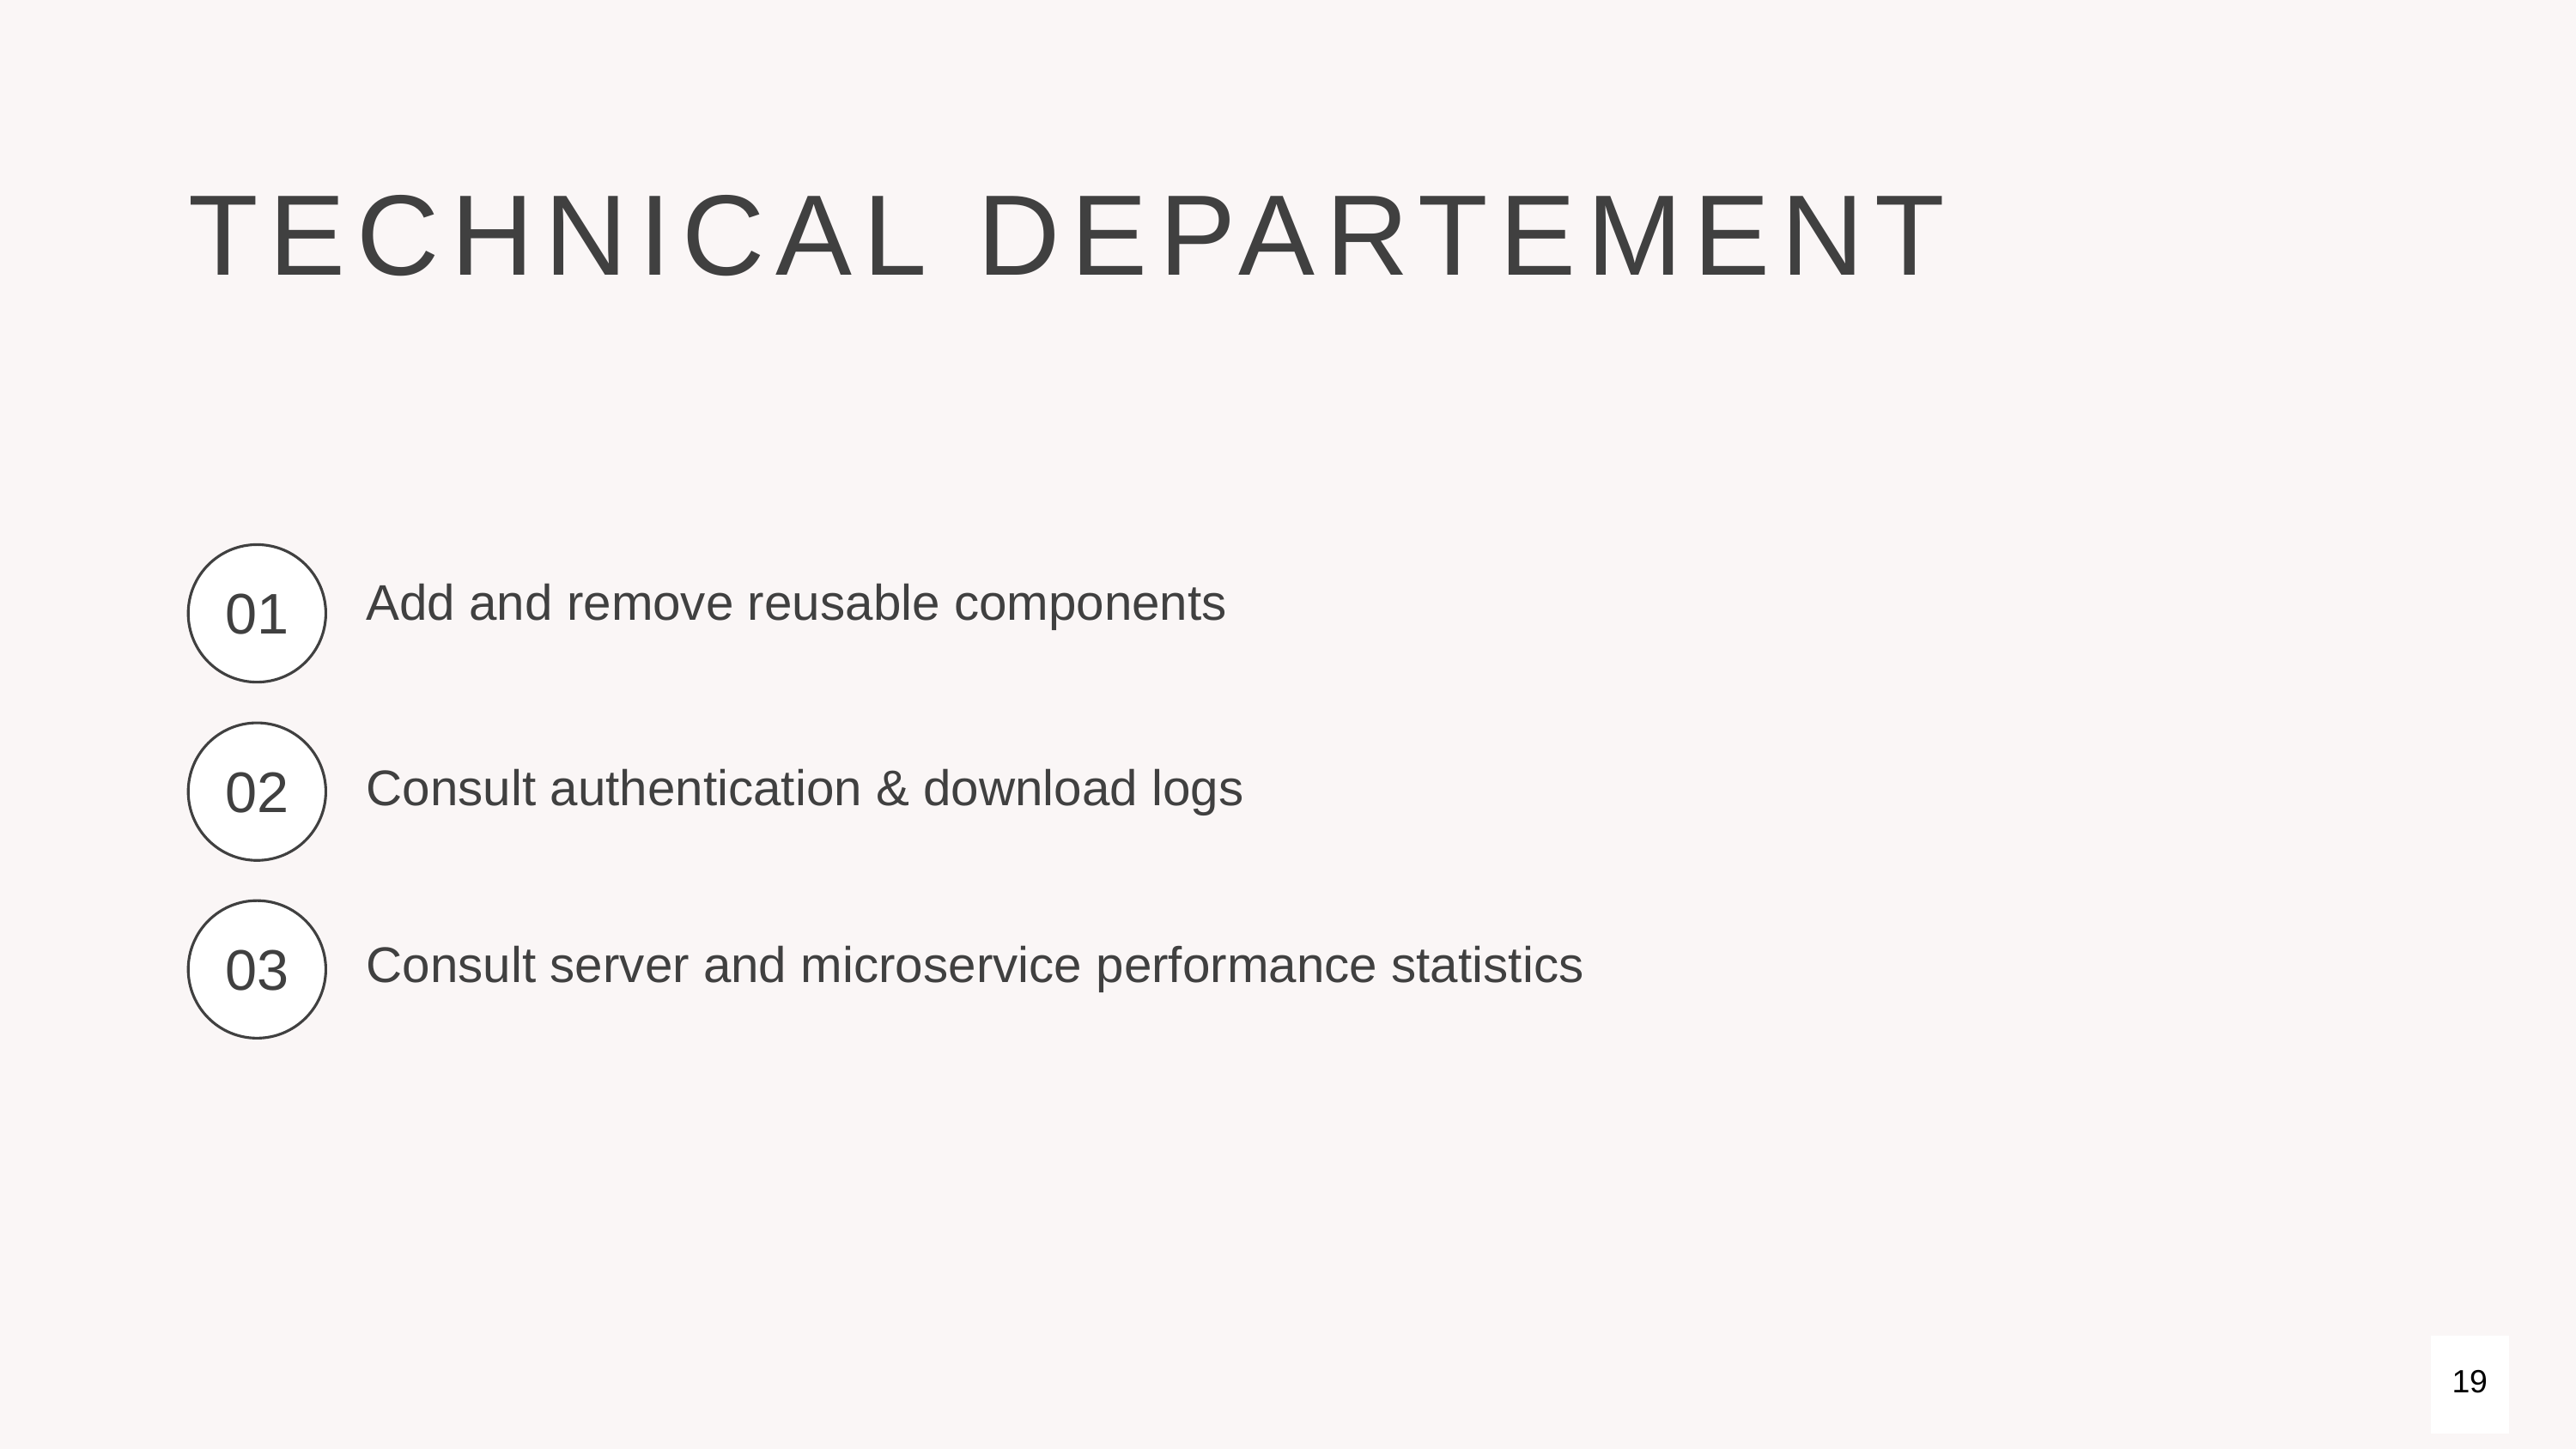

TECHNICAL DEPARTEMENT

01
Add and remove reusable components

02
Consult authentication & download logs

03
Consult server and microservice performance statistics

19